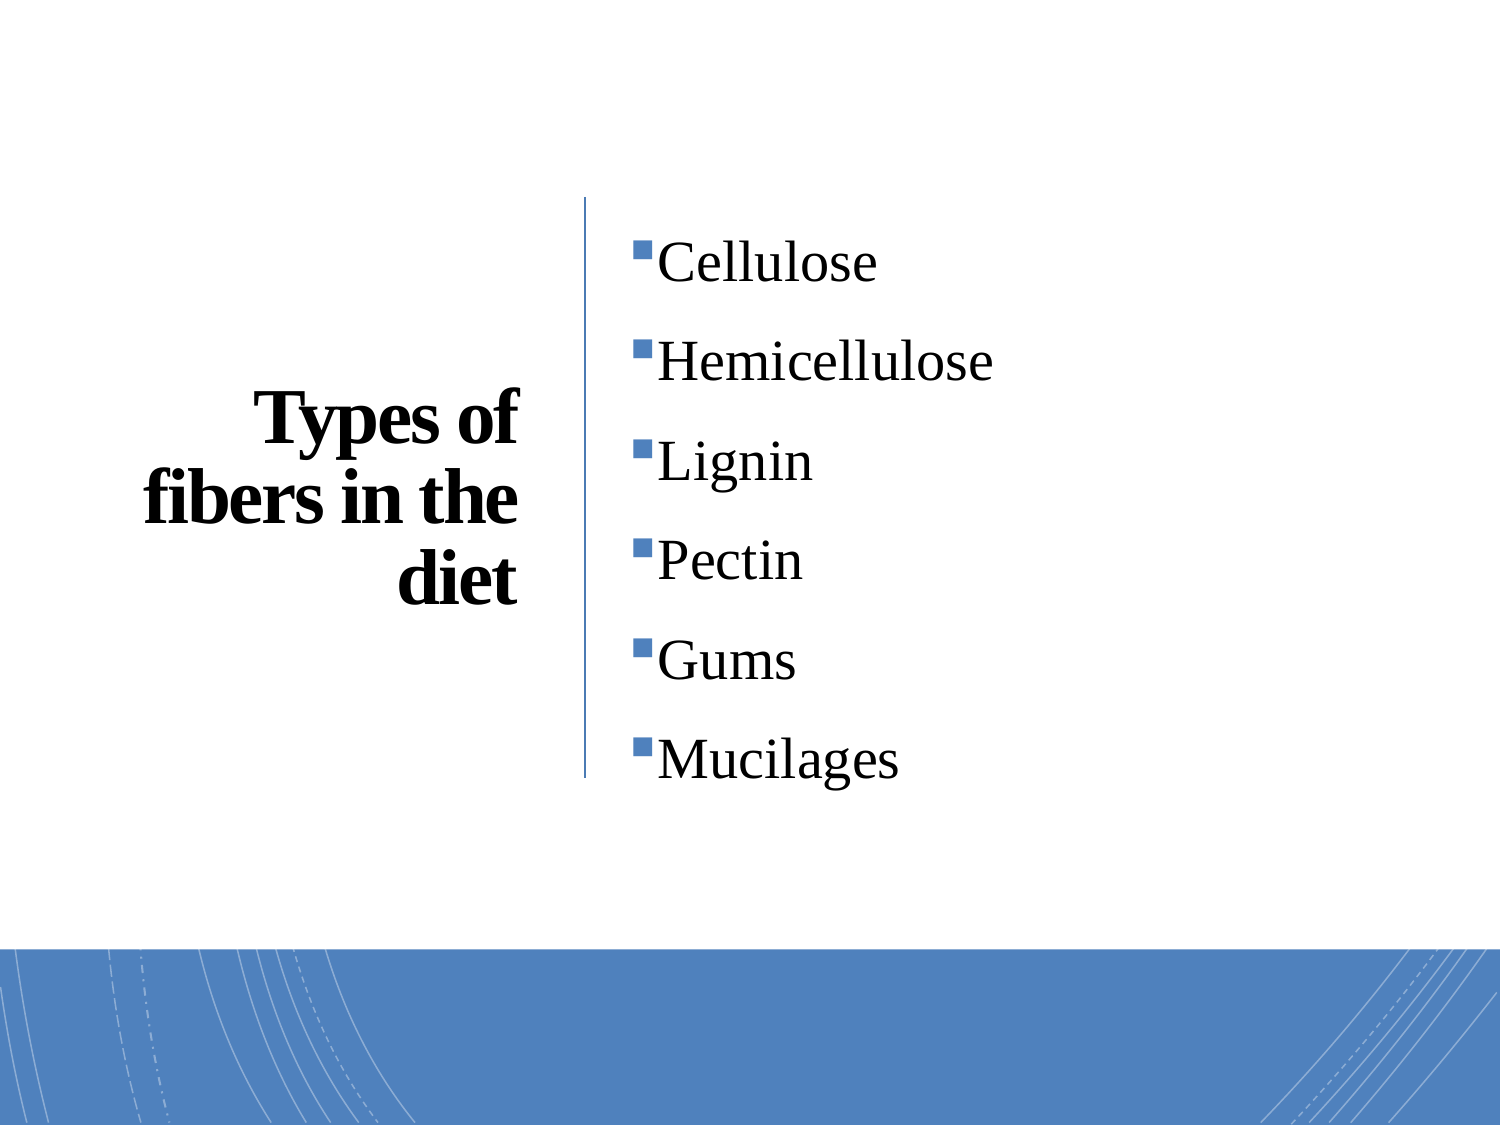

# Types of fibers in the diet
Cellulose
Hemicellulose
Lignin
Pectin
Gums
Mucilages